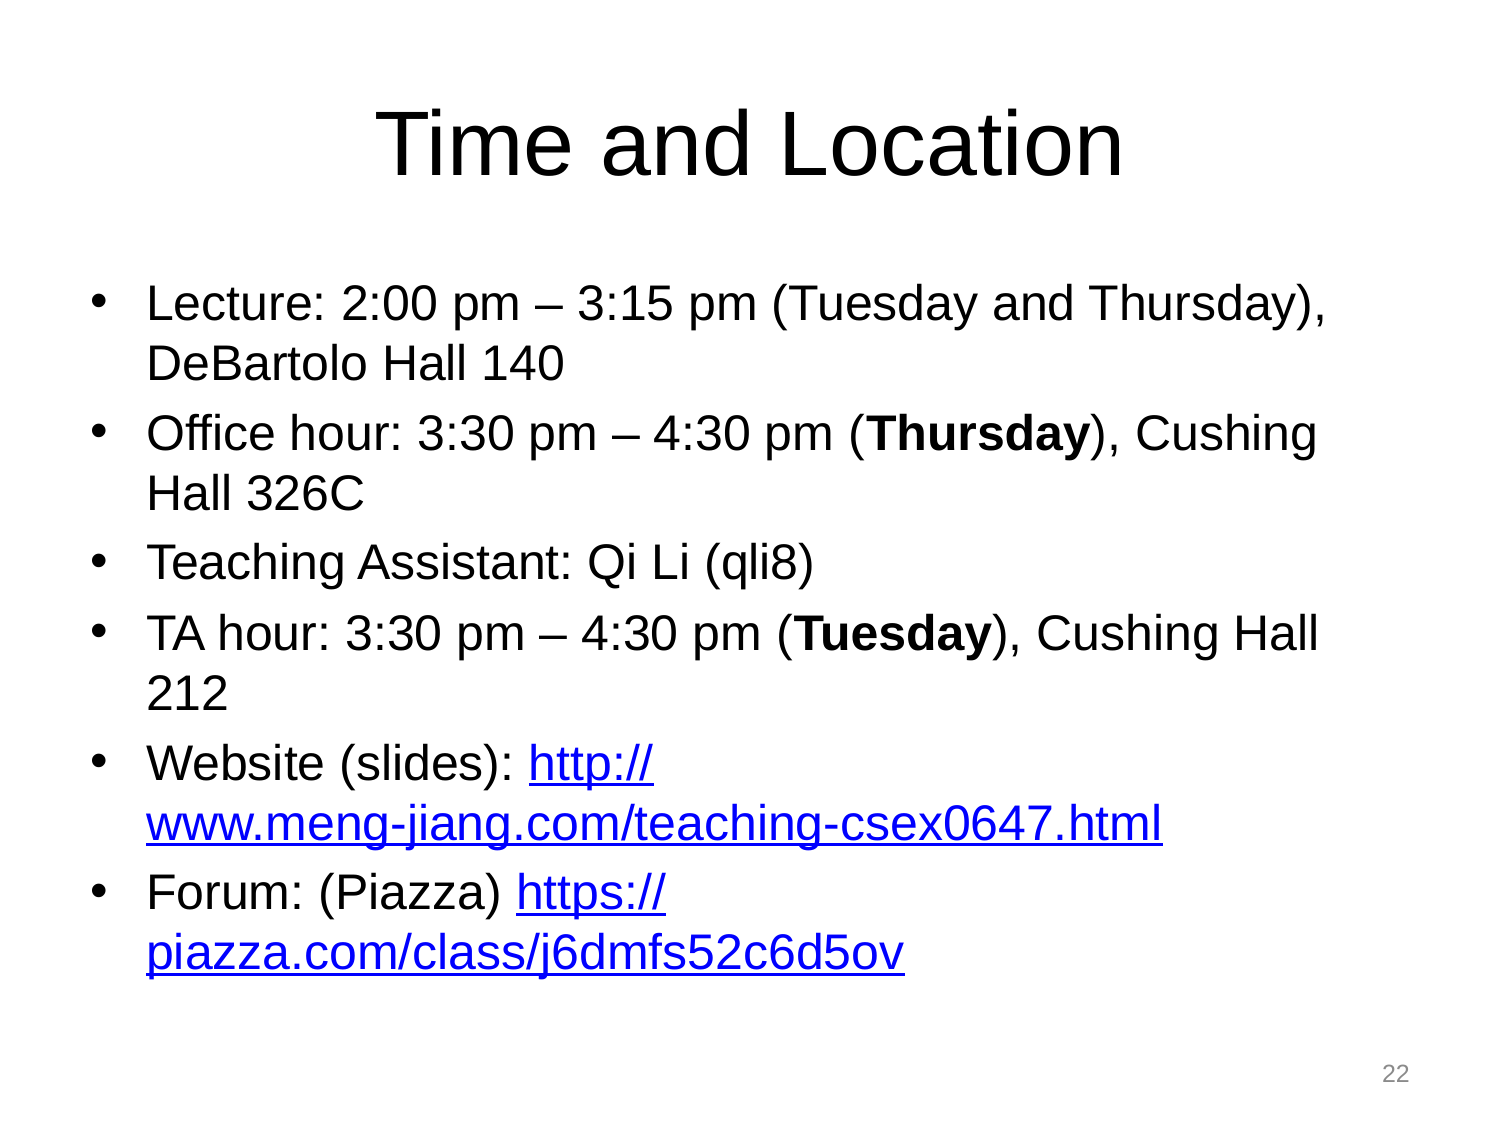

# Time and Location
Lecture: 2:00 pm – 3:15 pm (Tuesday and Thursday), DeBartolo Hall 140
Office hour: 3:30 pm – 4:30 pm (Thursday), Cushing Hall 326C
Teaching Assistant: Qi Li (qli8)
TA hour: 3:30 pm – 4:30 pm (Tuesday), Cushing Hall 212
Website (slides): http://www.meng-jiang.com/teaching-csex0647.html
Forum: (Piazza) https://piazza.com/class/j6dmfs52c6d5ov
22